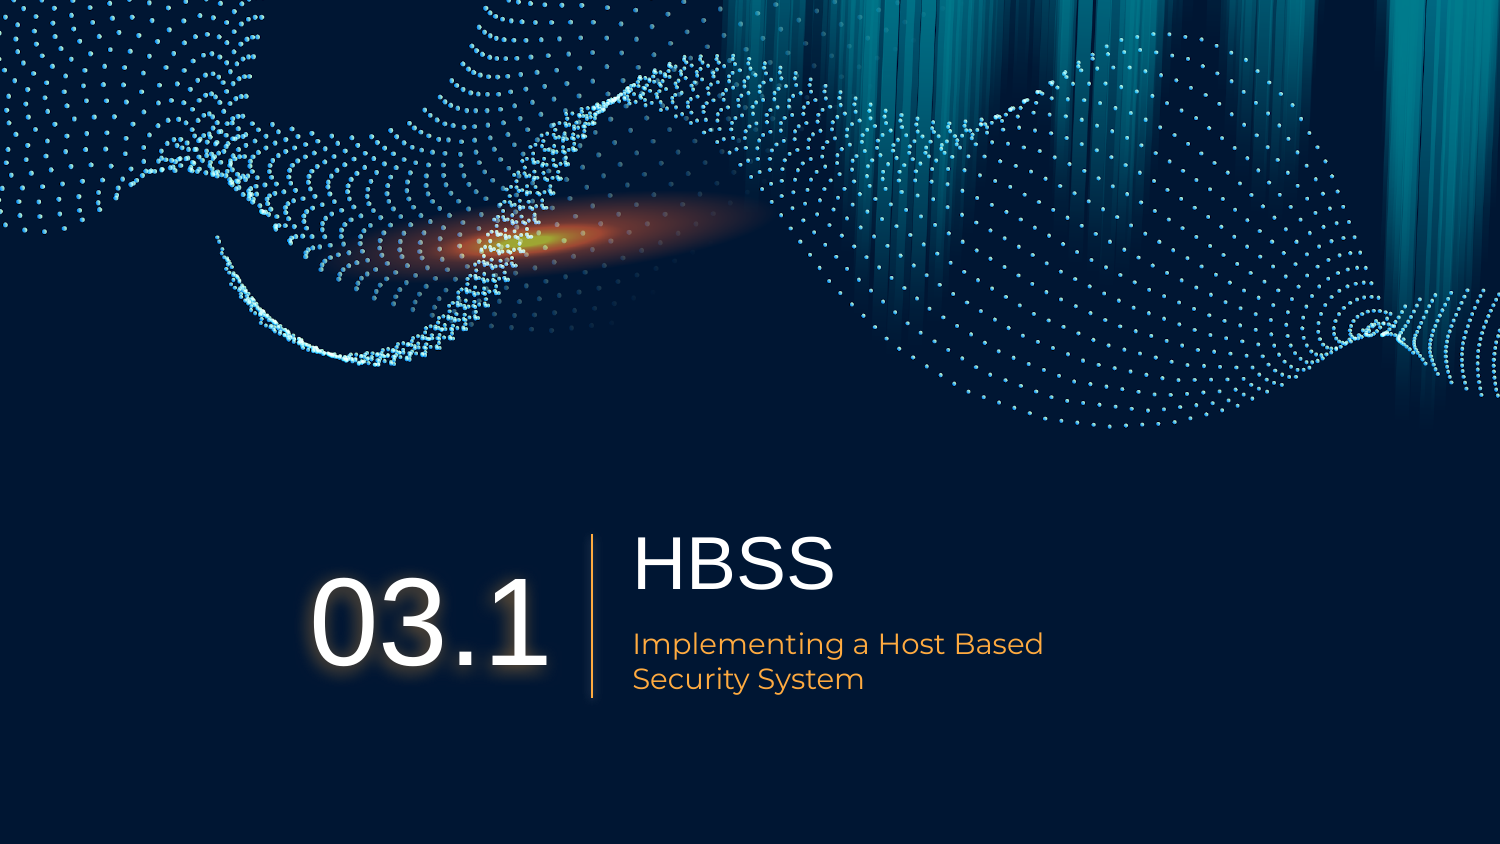

# HBSS
03.1
Implementing a Host Based Security System